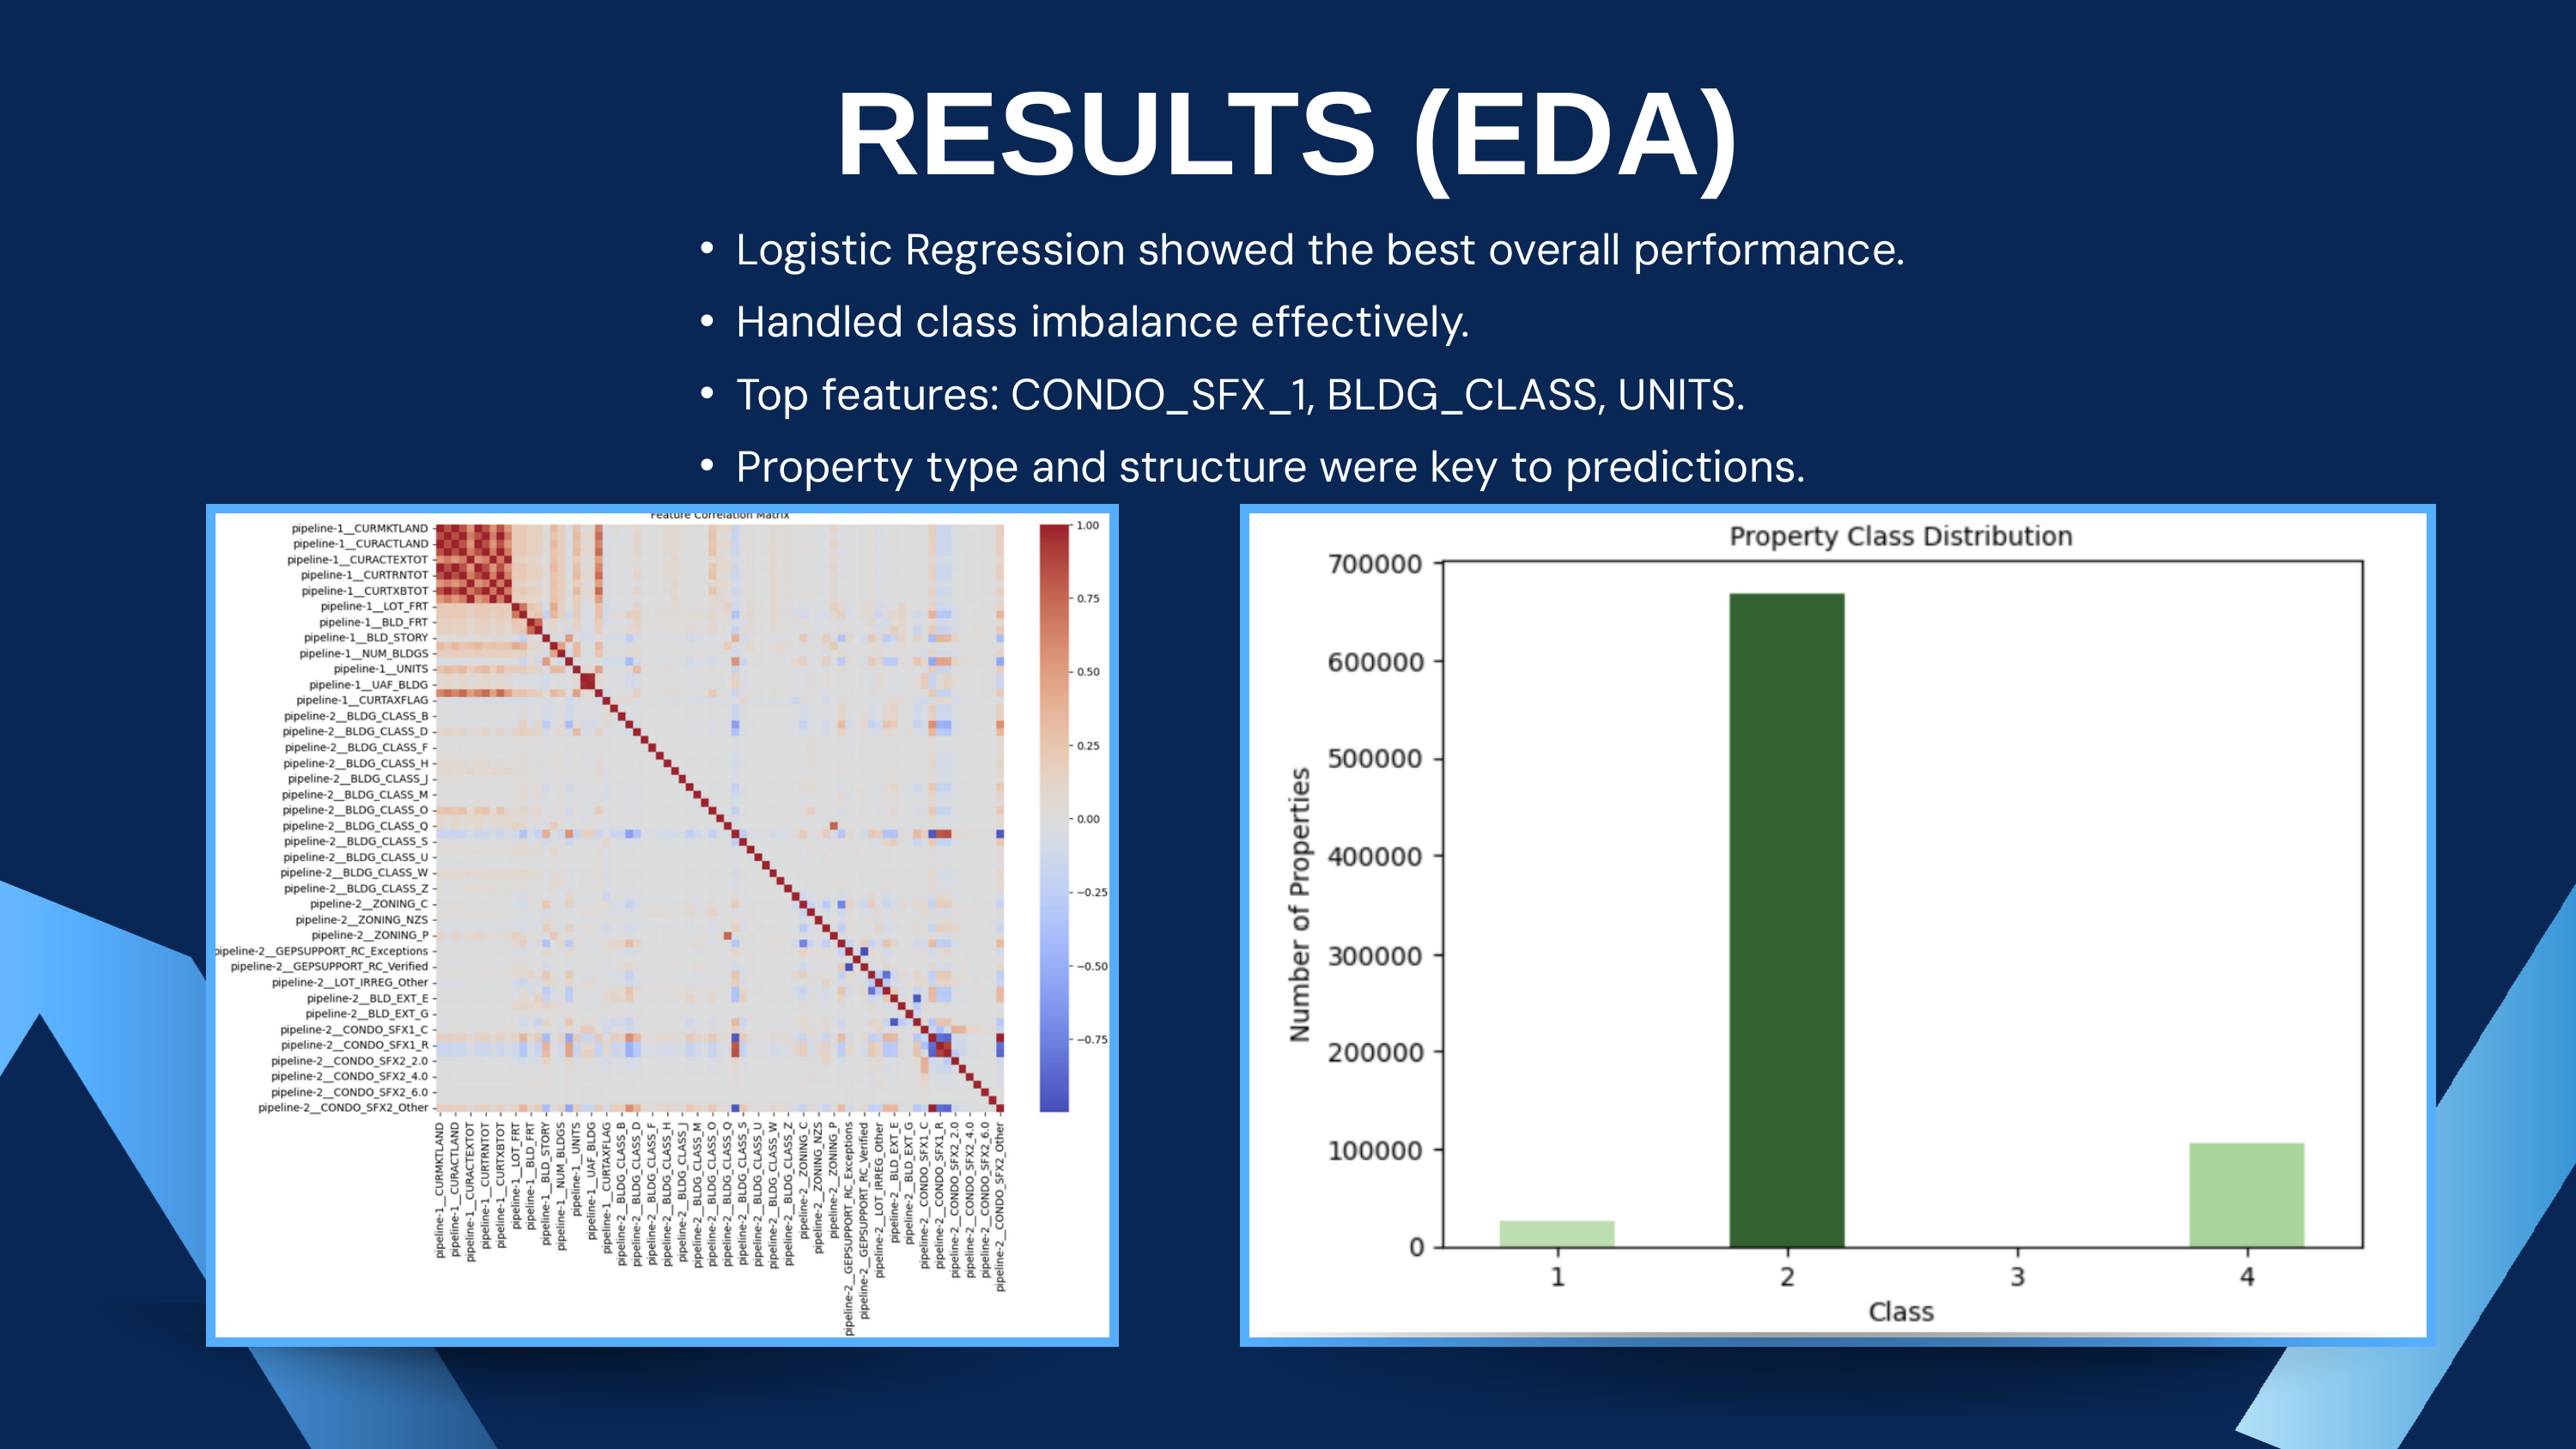

RESULTS (EDA)
Logistic Regression showed the best overall performance.
Handled class imbalance effectively.
Top features: CONDO_SFX_1, BLDG_CLASS, UNITS.
Property type and structure were key to predictions.